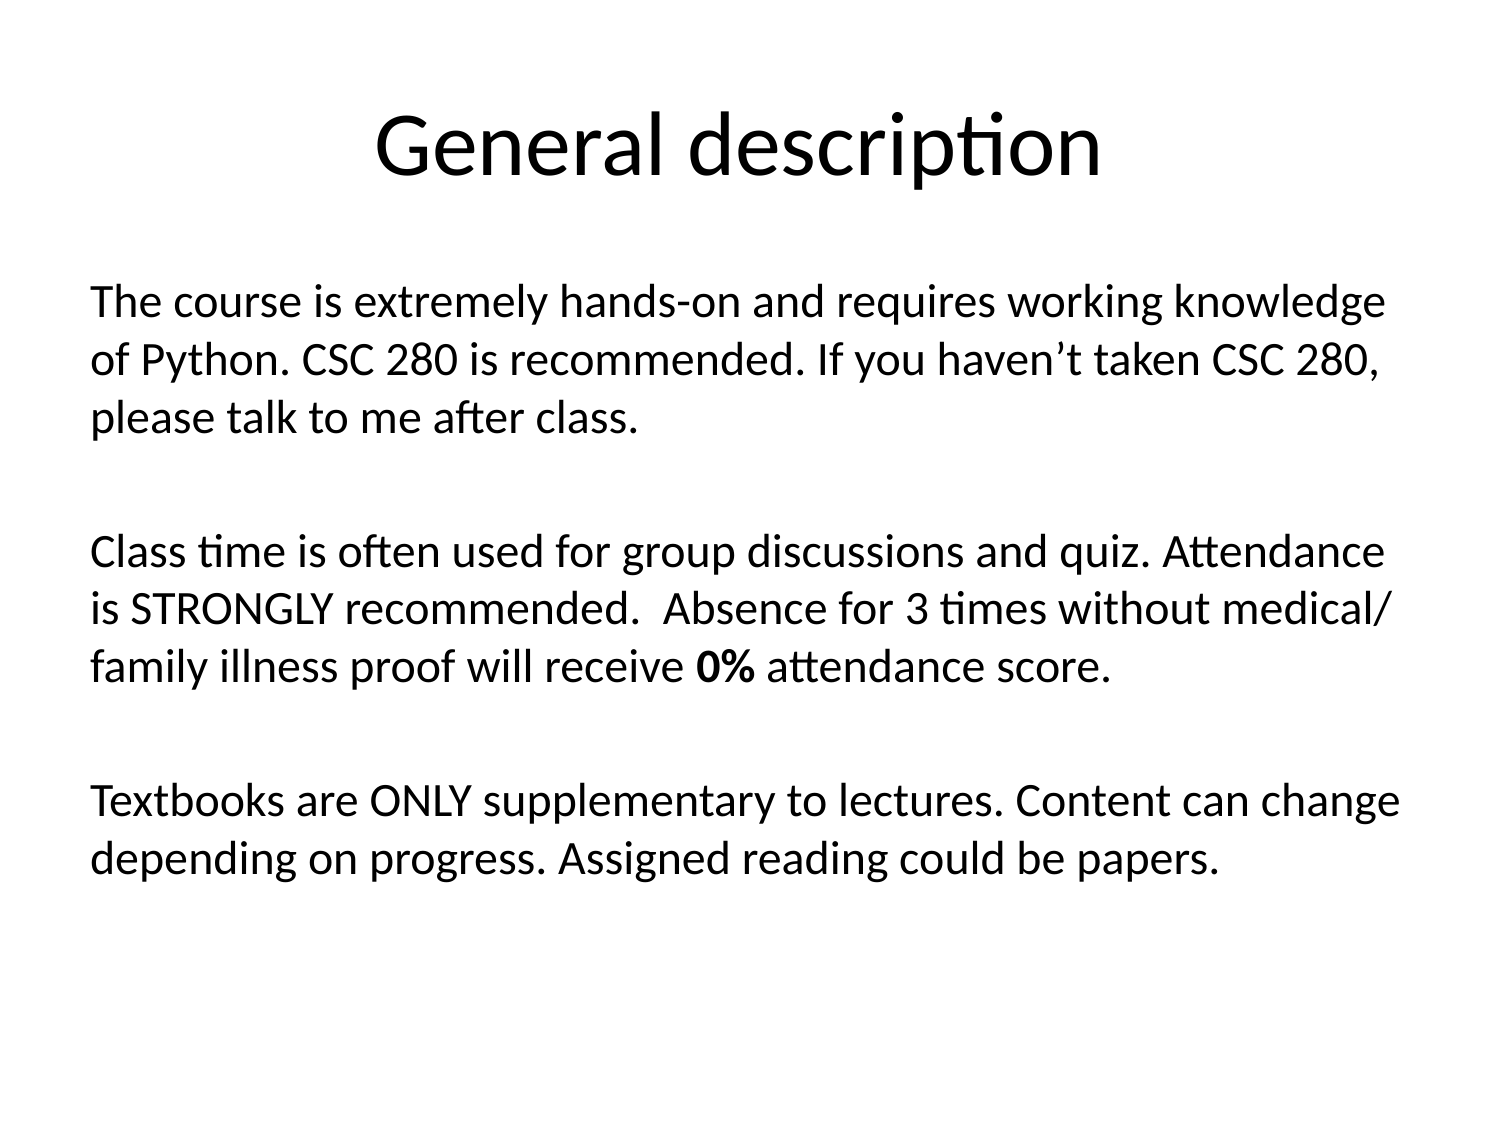

# General description
The course is extremely hands-on and requires working knowledge of Python. CSC 280 is recommended. If you haven’t taken CSC 280, please talk to me after class.

Class time is often used for group discussions and quiz. Attendance is STRONGLY recommended.  Absence for 3 times without medical/ family illness proof will receive 0% attendance score.

Textbooks are ONLY supplementary to lectures. Content can change depending on progress. Assigned reading could be papers.